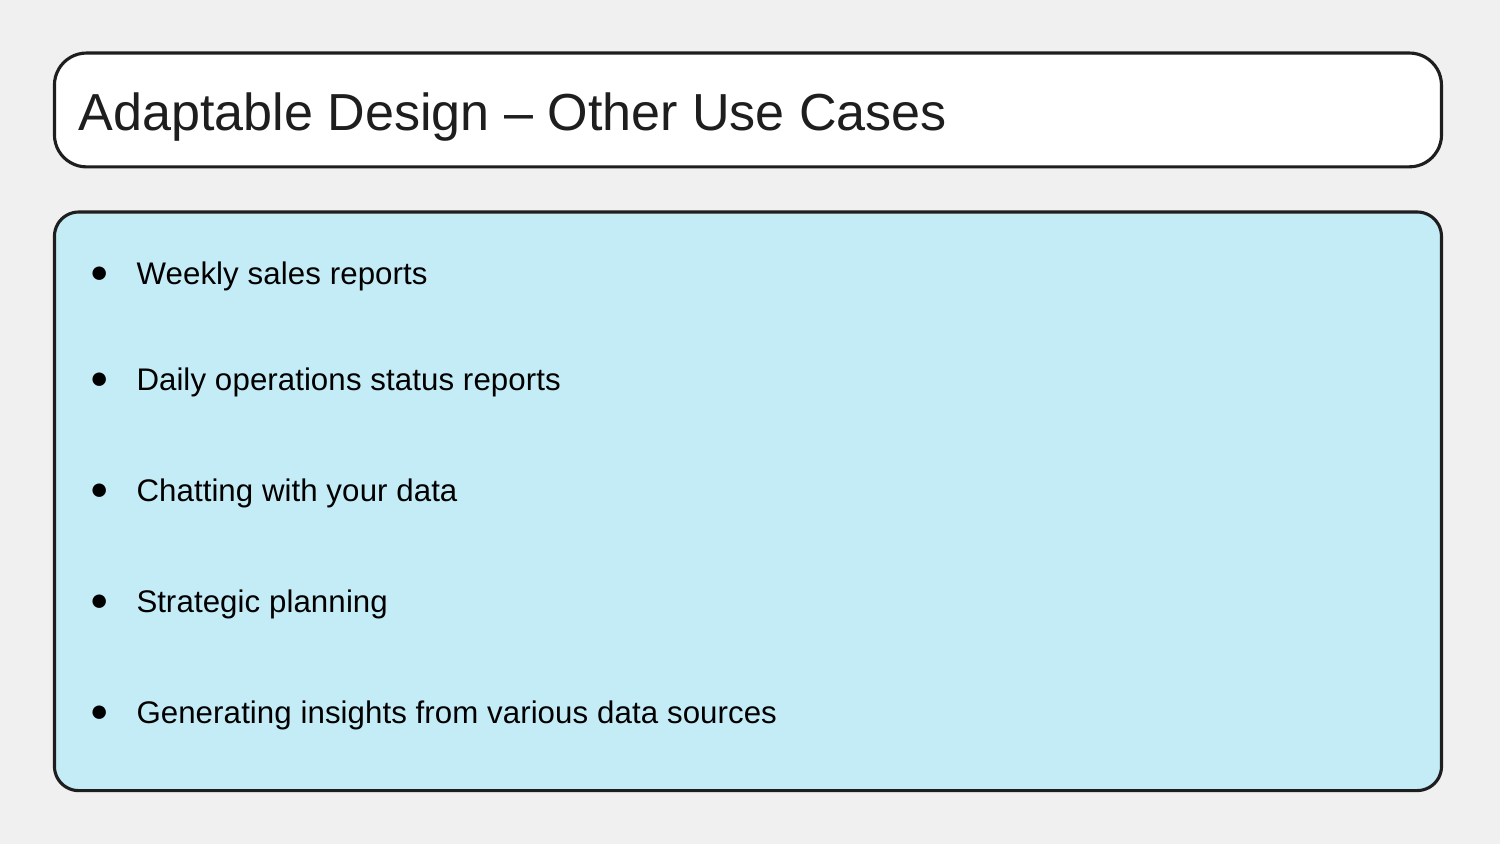

Adaptable Design – Other Use Cases

Weekly sales reports
Daily operations status reports
Chatting with your data
Strategic planning
Generating insights from various data sources